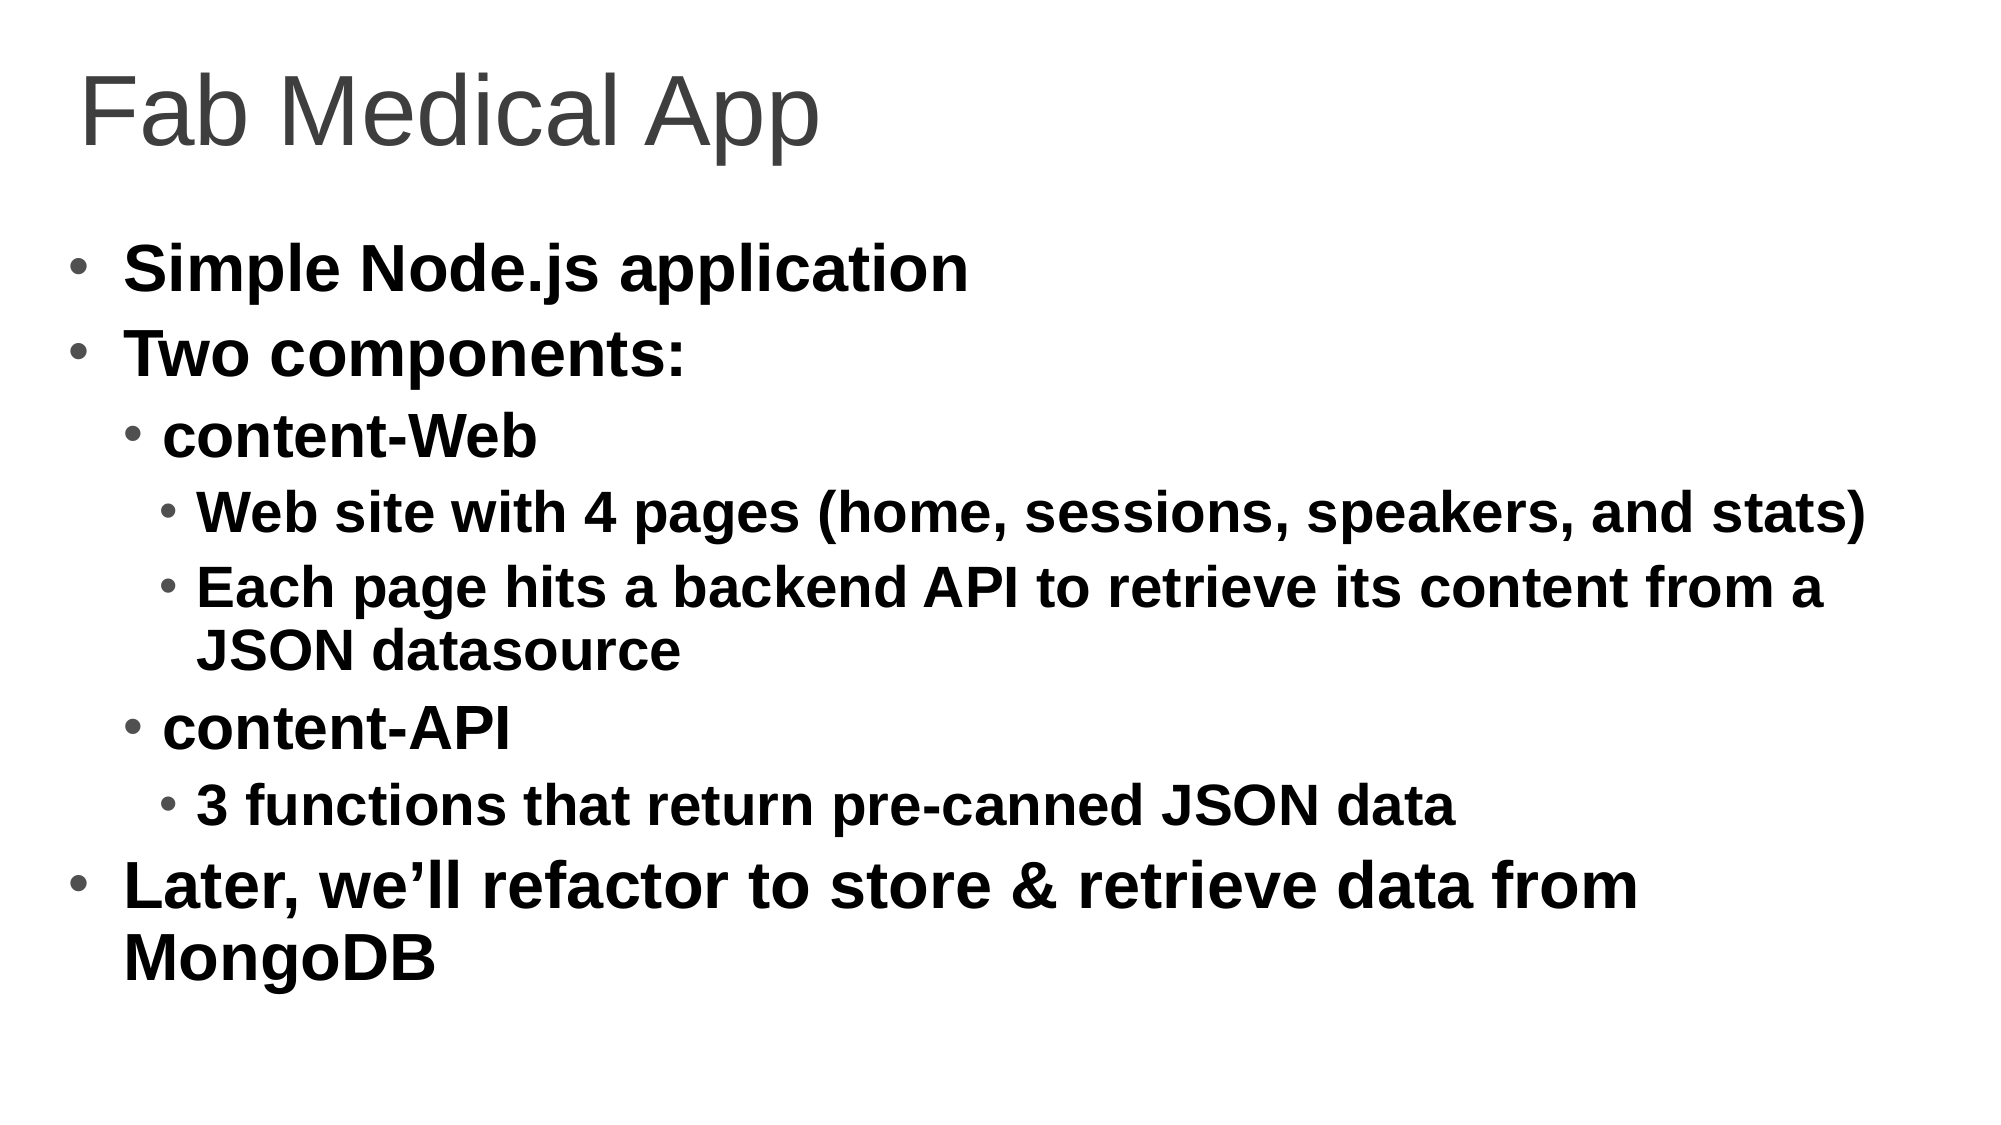

Fab Medical App
Simple Node.js application
Two components:
content-Web
Web site with 4 pages (home, sessions, speakers, and stats)
Each page hits a backend API to retrieve its content from a JSON datasource
content-API
3 functions that return pre-canned JSON data
Later, we’ll refactor to store & retrieve data from MongoDB